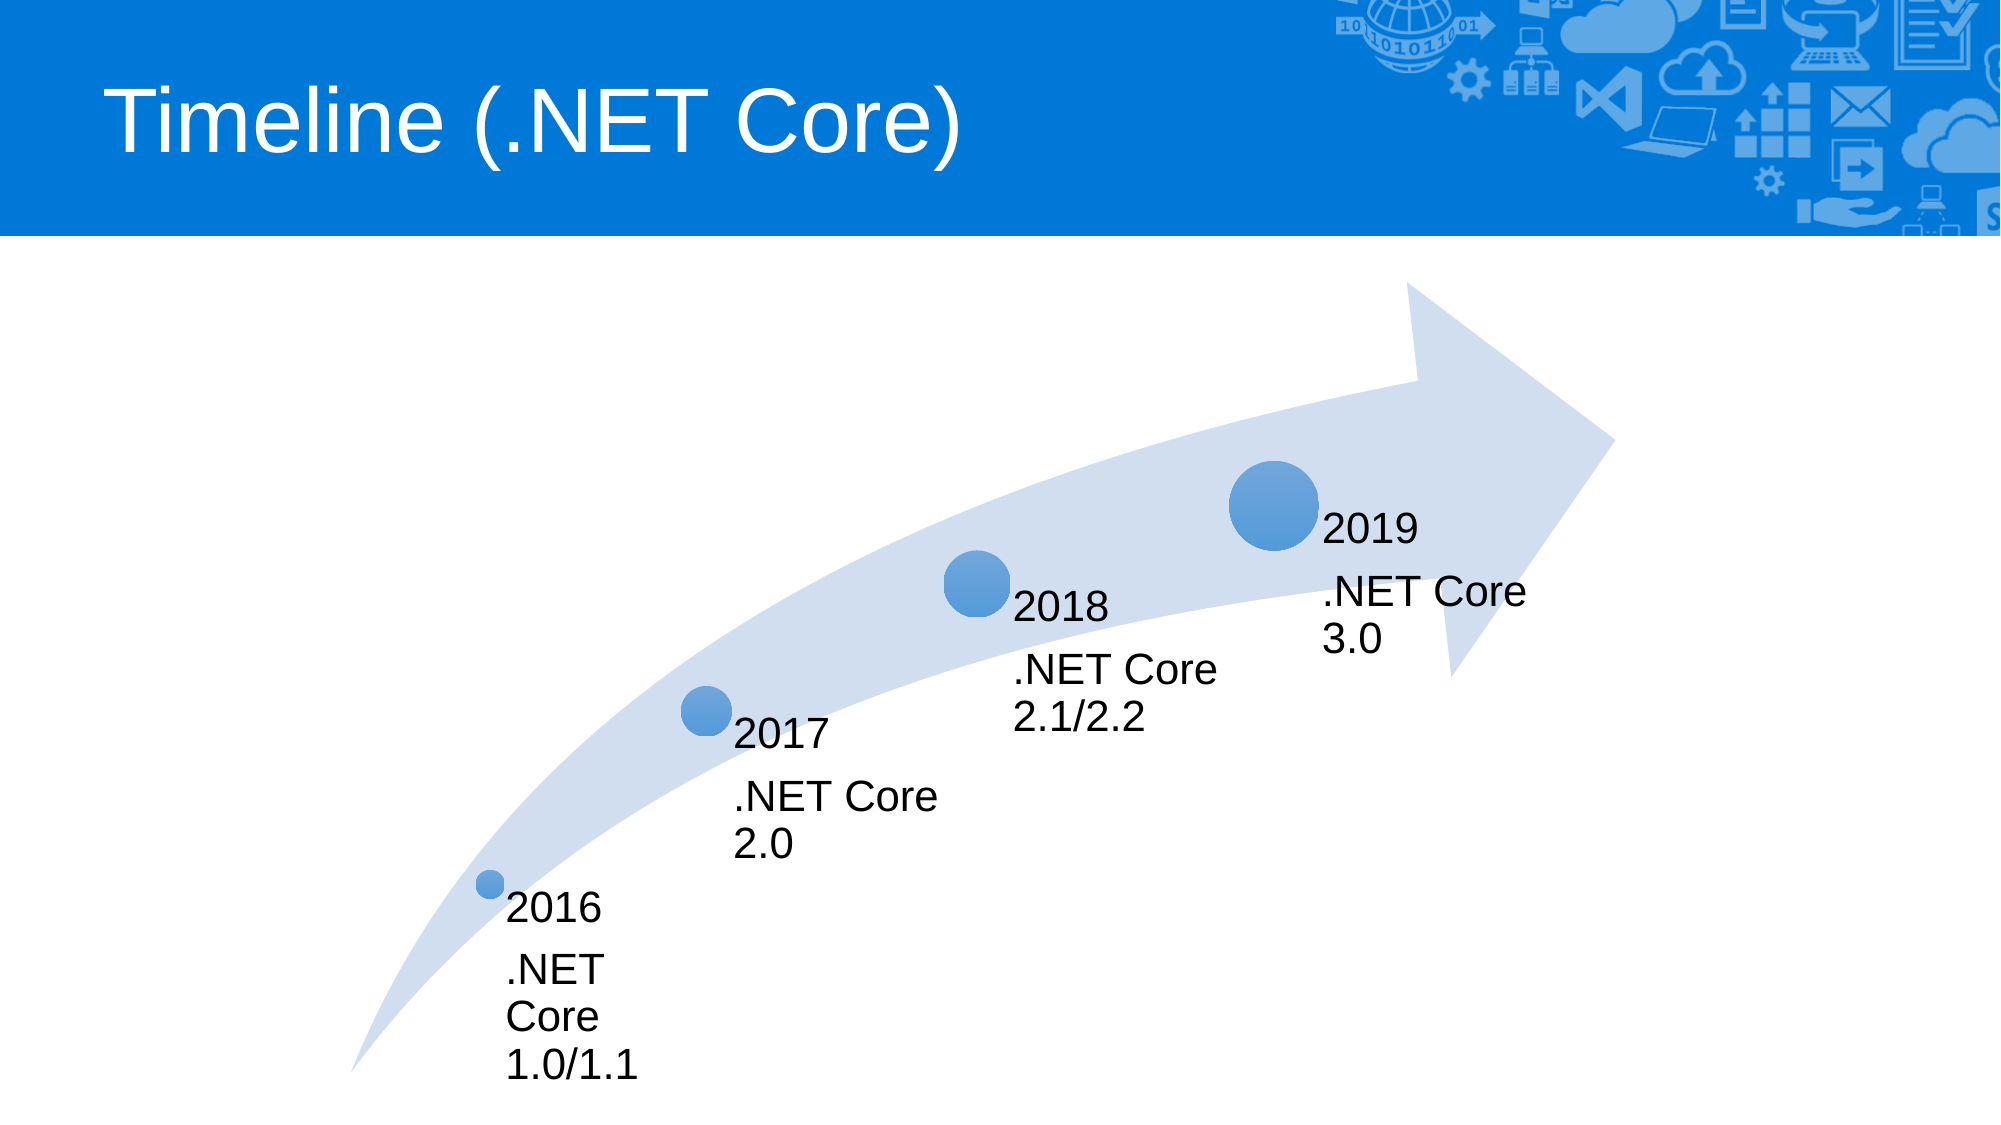

# Timeline (.NET Core)
2016
.NET Core 1.0/1.1
2017
.NET Core 2.0
2018
.NET Core 2.1/2.2
2019
.NET Core 3.0